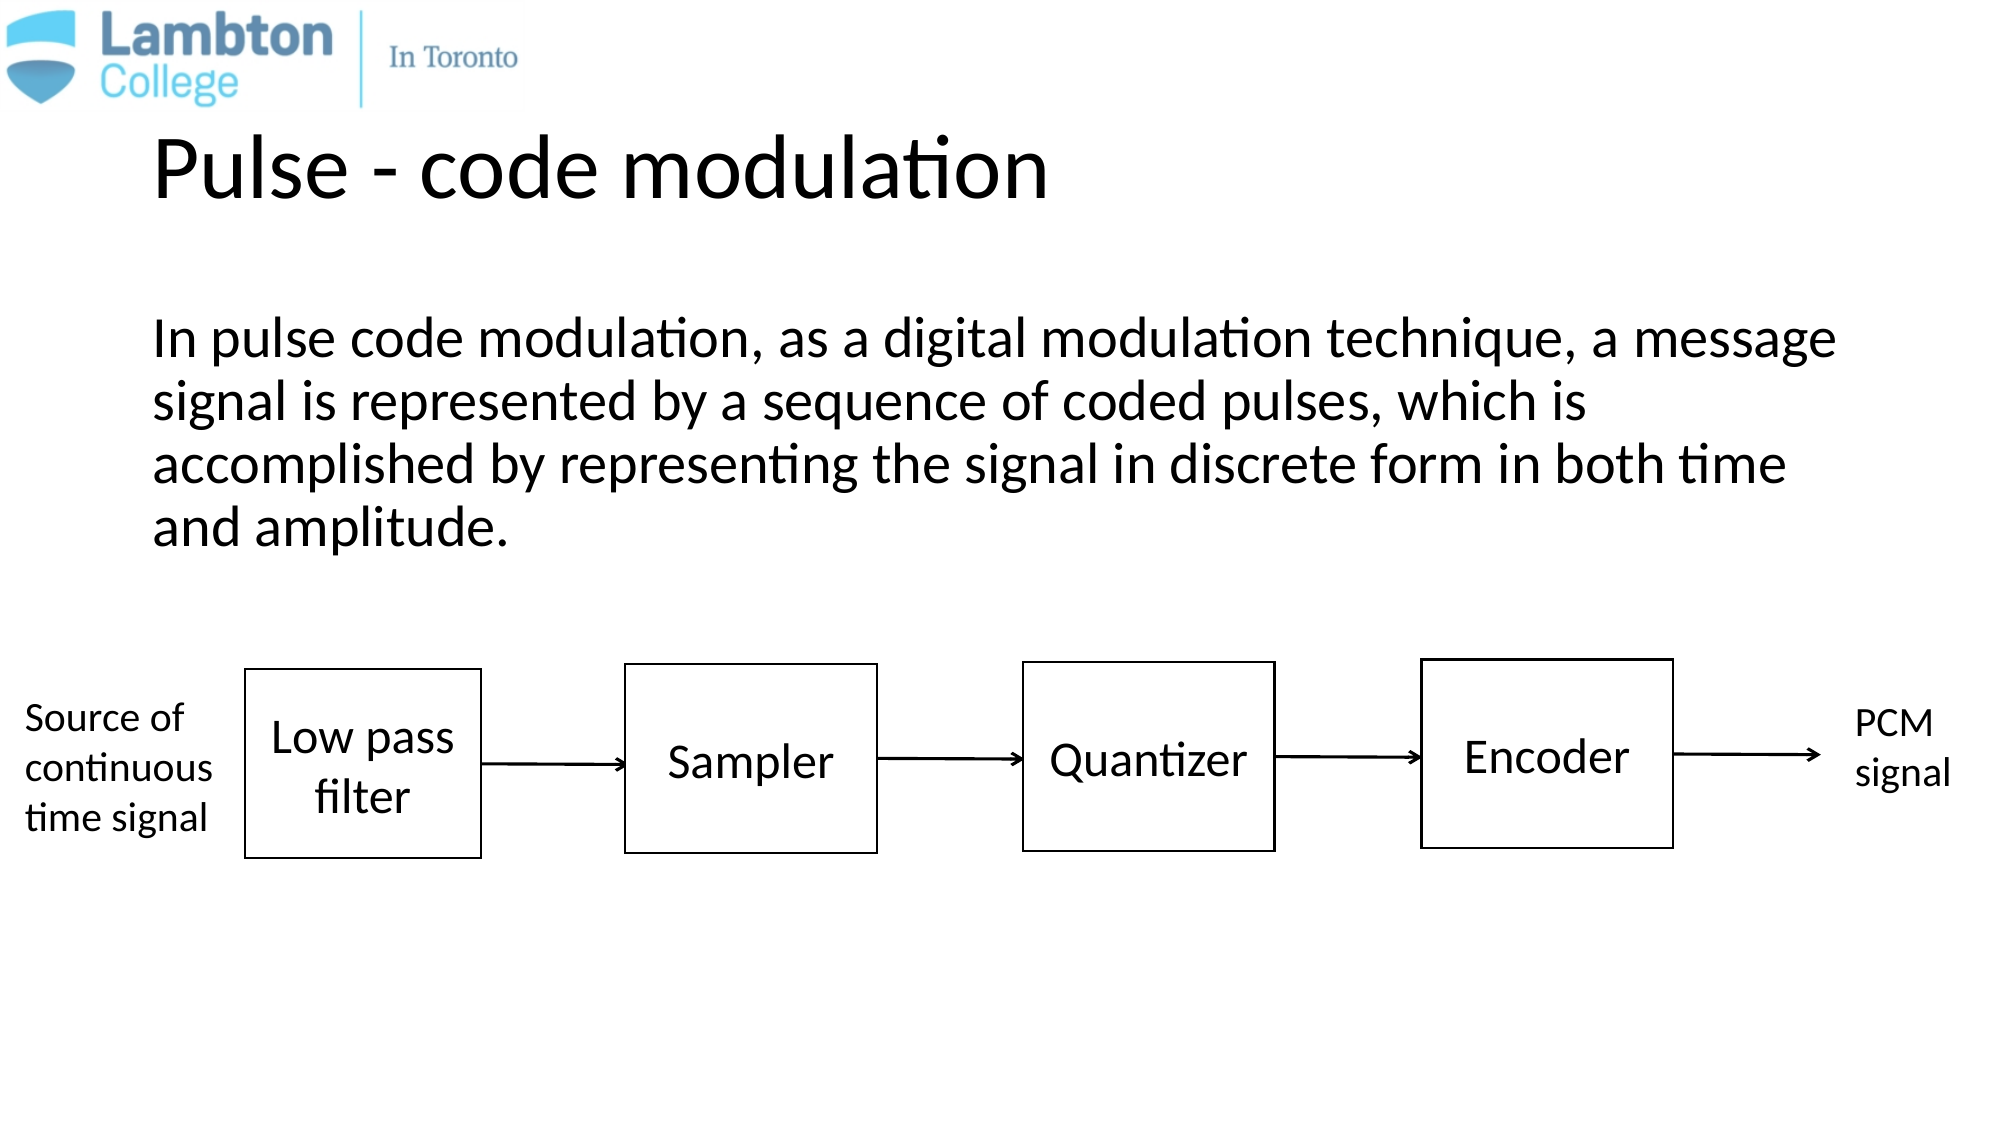

# Pulse - code modulation
In pulse code modulation, as a digital modulation technique, a message signal is represented by a sequence of coded pulses, which is accomplished by representing the signal in discrete form in both time and amplitude.
Encoder
Quantizer
Sampler
Low pass filter
Source of continuous time signal
PCM signal